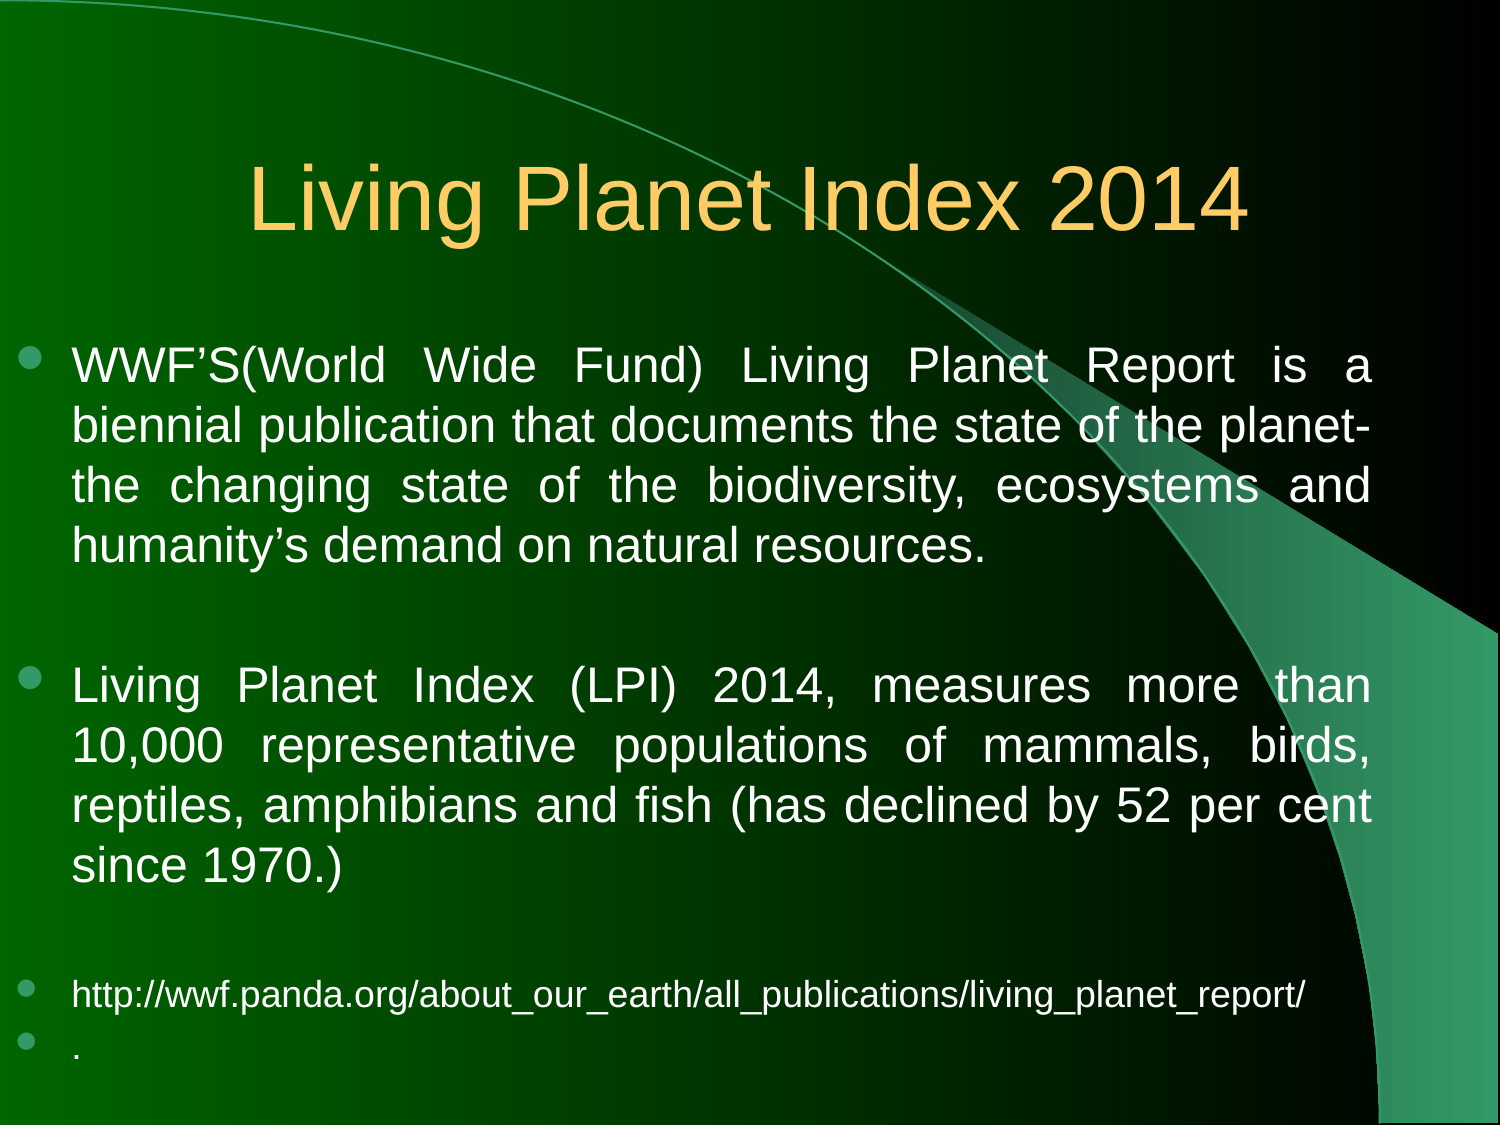

# Living Planet Index 2014
WWF’S(World Wide Fund) Living Planet Report is a biennial publication that documents the state of the planet- the changing state of the biodiversity, ecosystems and humanity’s demand on natural resources.

Living Planet Index (LPI) 2014, measures more than 10,000 representative populations of mammals, birds, reptiles, amphibians and fish (has declined by 52 per cent since 1970.)

http://wwf.panda.org/about_our_earth/all_publications/living_planet_report/
.